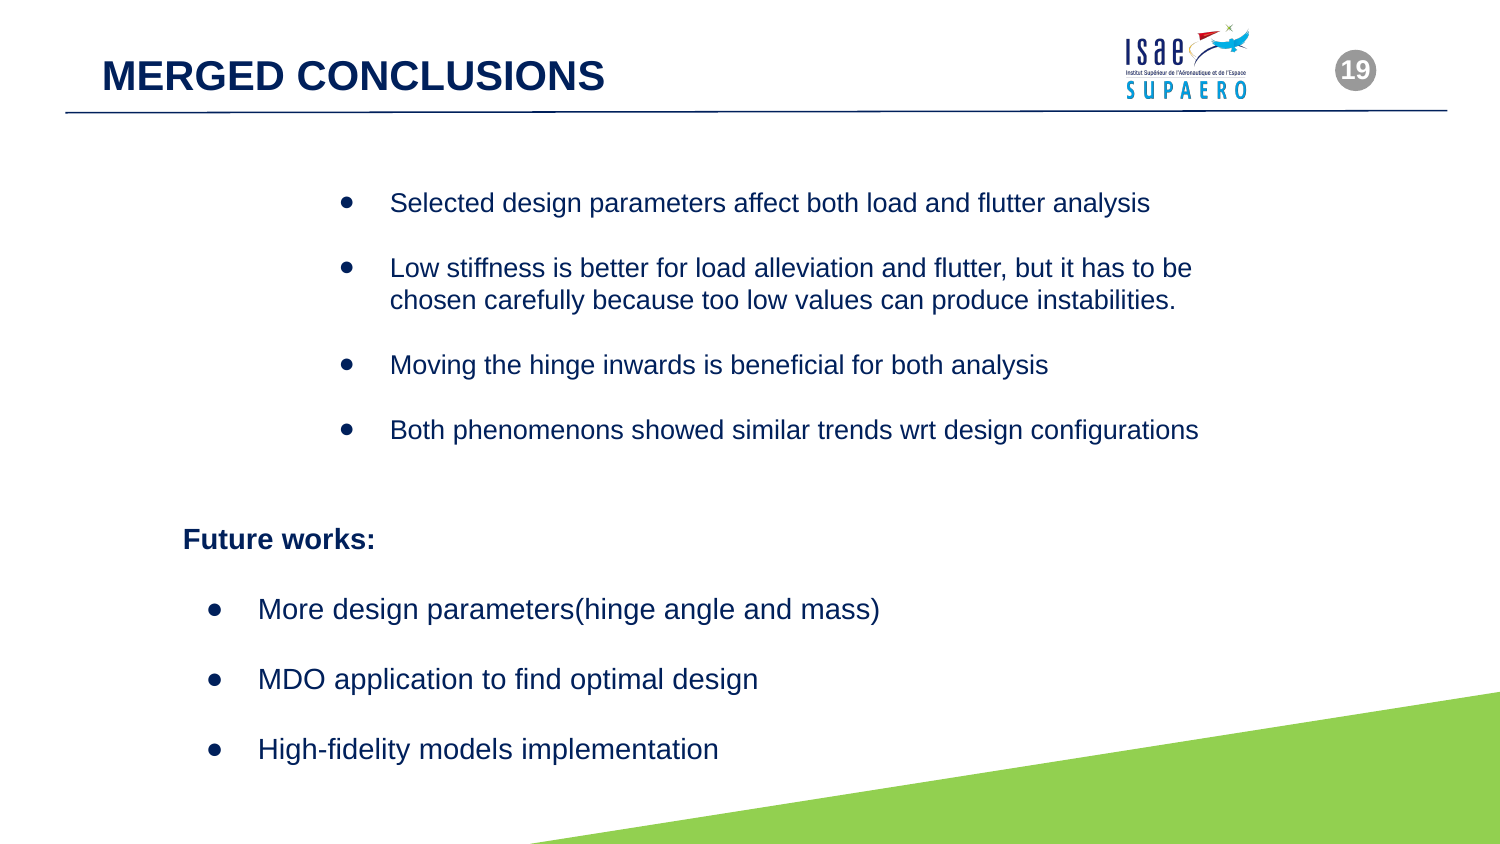

MERGED CONCLUSIONS
19
Selected design parameters affect both load and flutter analysis
Low stiffness is better for load alleviation and flutter, but it has to be chosen carefully because too low values can produce instabilities.
Moving the hinge inwards is beneficial for both analysis
Both phenomenons showed similar trends wrt design configurations
Future works:
More design parameters(hinge angle and mass)

MDO application to find optimal design
High-fidelity models implementation